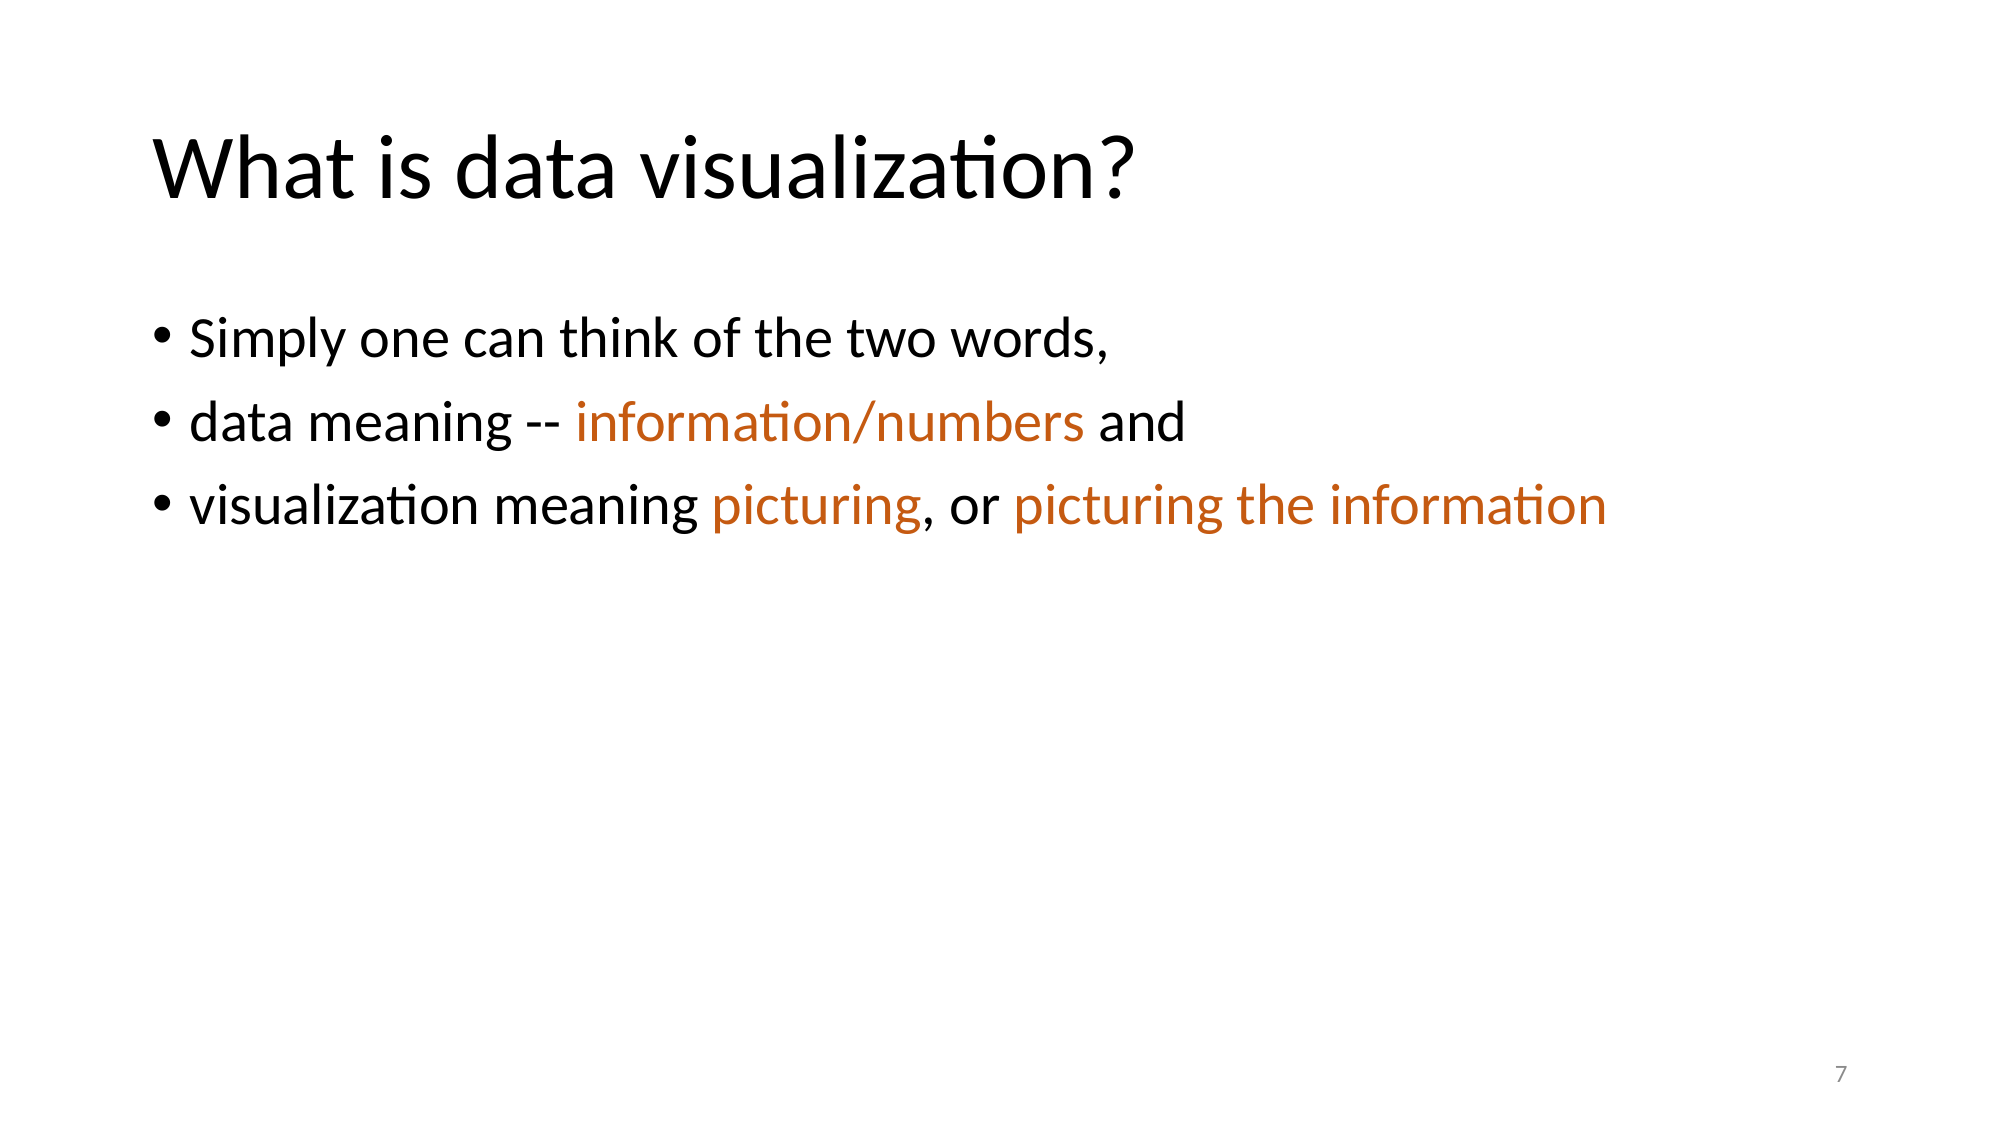

# What is data visualization?
Simply one can think of the two words,
data meaning -- information/numbers and
visualization meaning picturing, or picturing the information
7